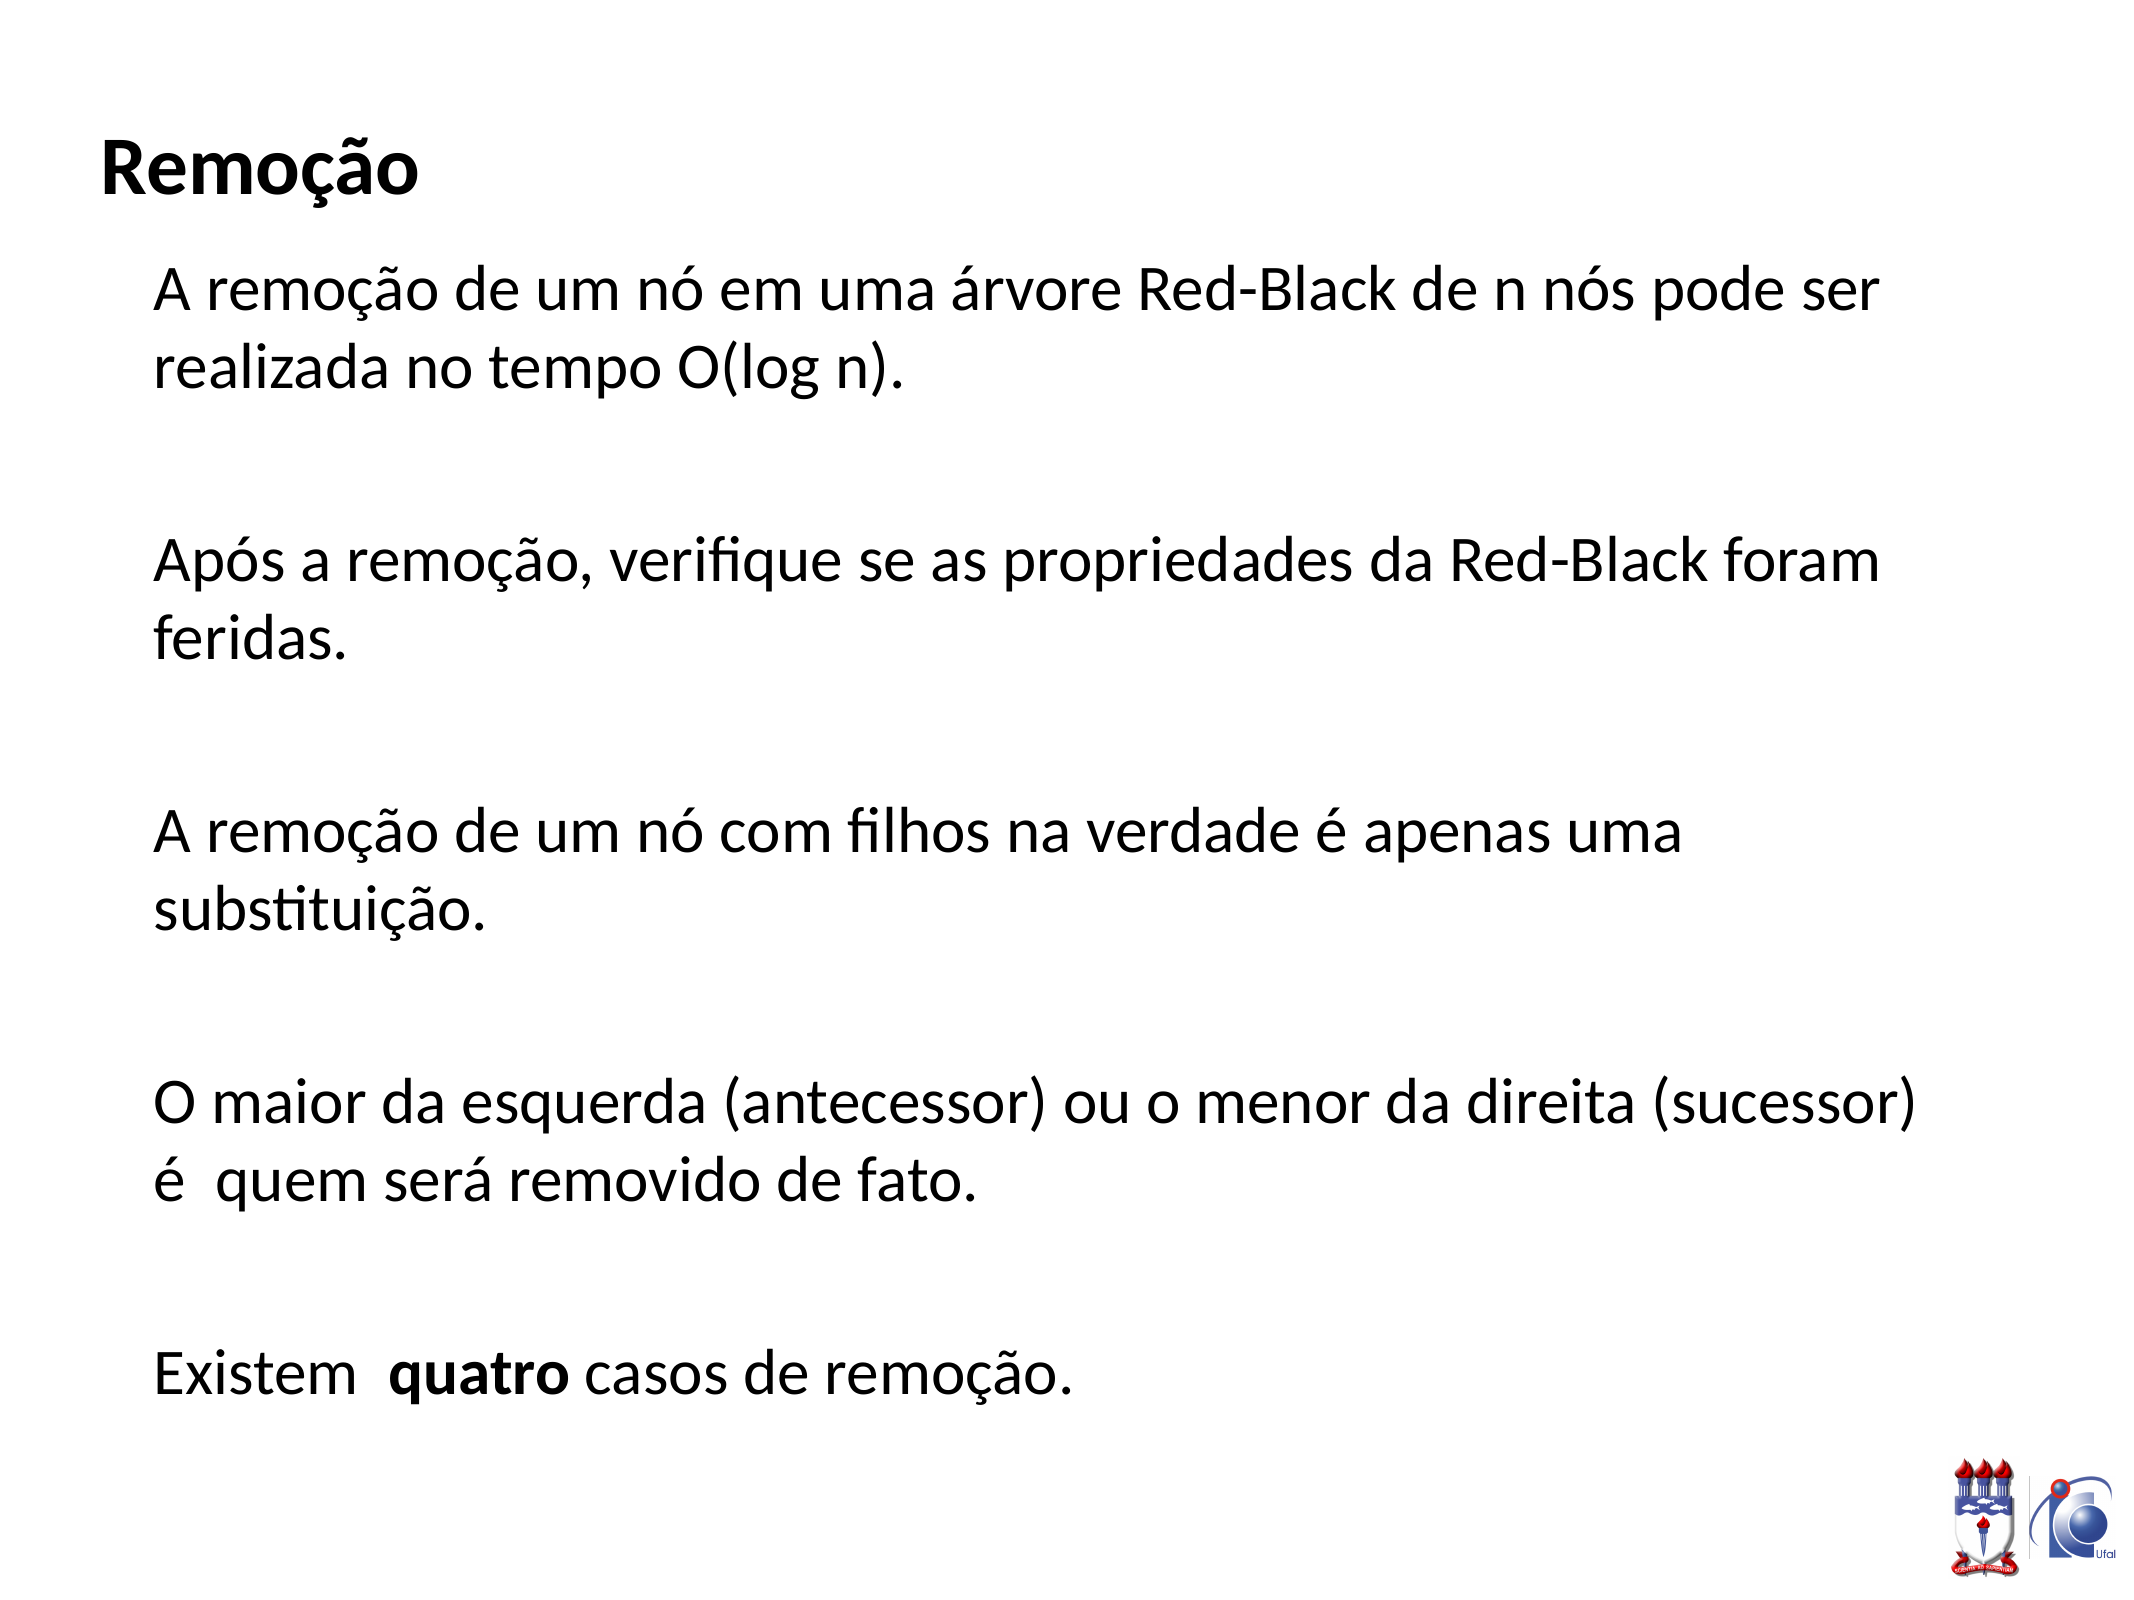

# Remoção
A remoção de um nó em uma árvore Red-Black de n nós pode ser realizada no tempo O(log n).

Após a remoção, verifique se as propriedades da Red-Black foram feridas.

A remoção de um nó com filhos na verdade é apenas uma substituição.

O maior da esquerda (antecessor) ou o menor da direita (sucessor) é  quem será removido de fato.

Existem  quatro casos de remoção.